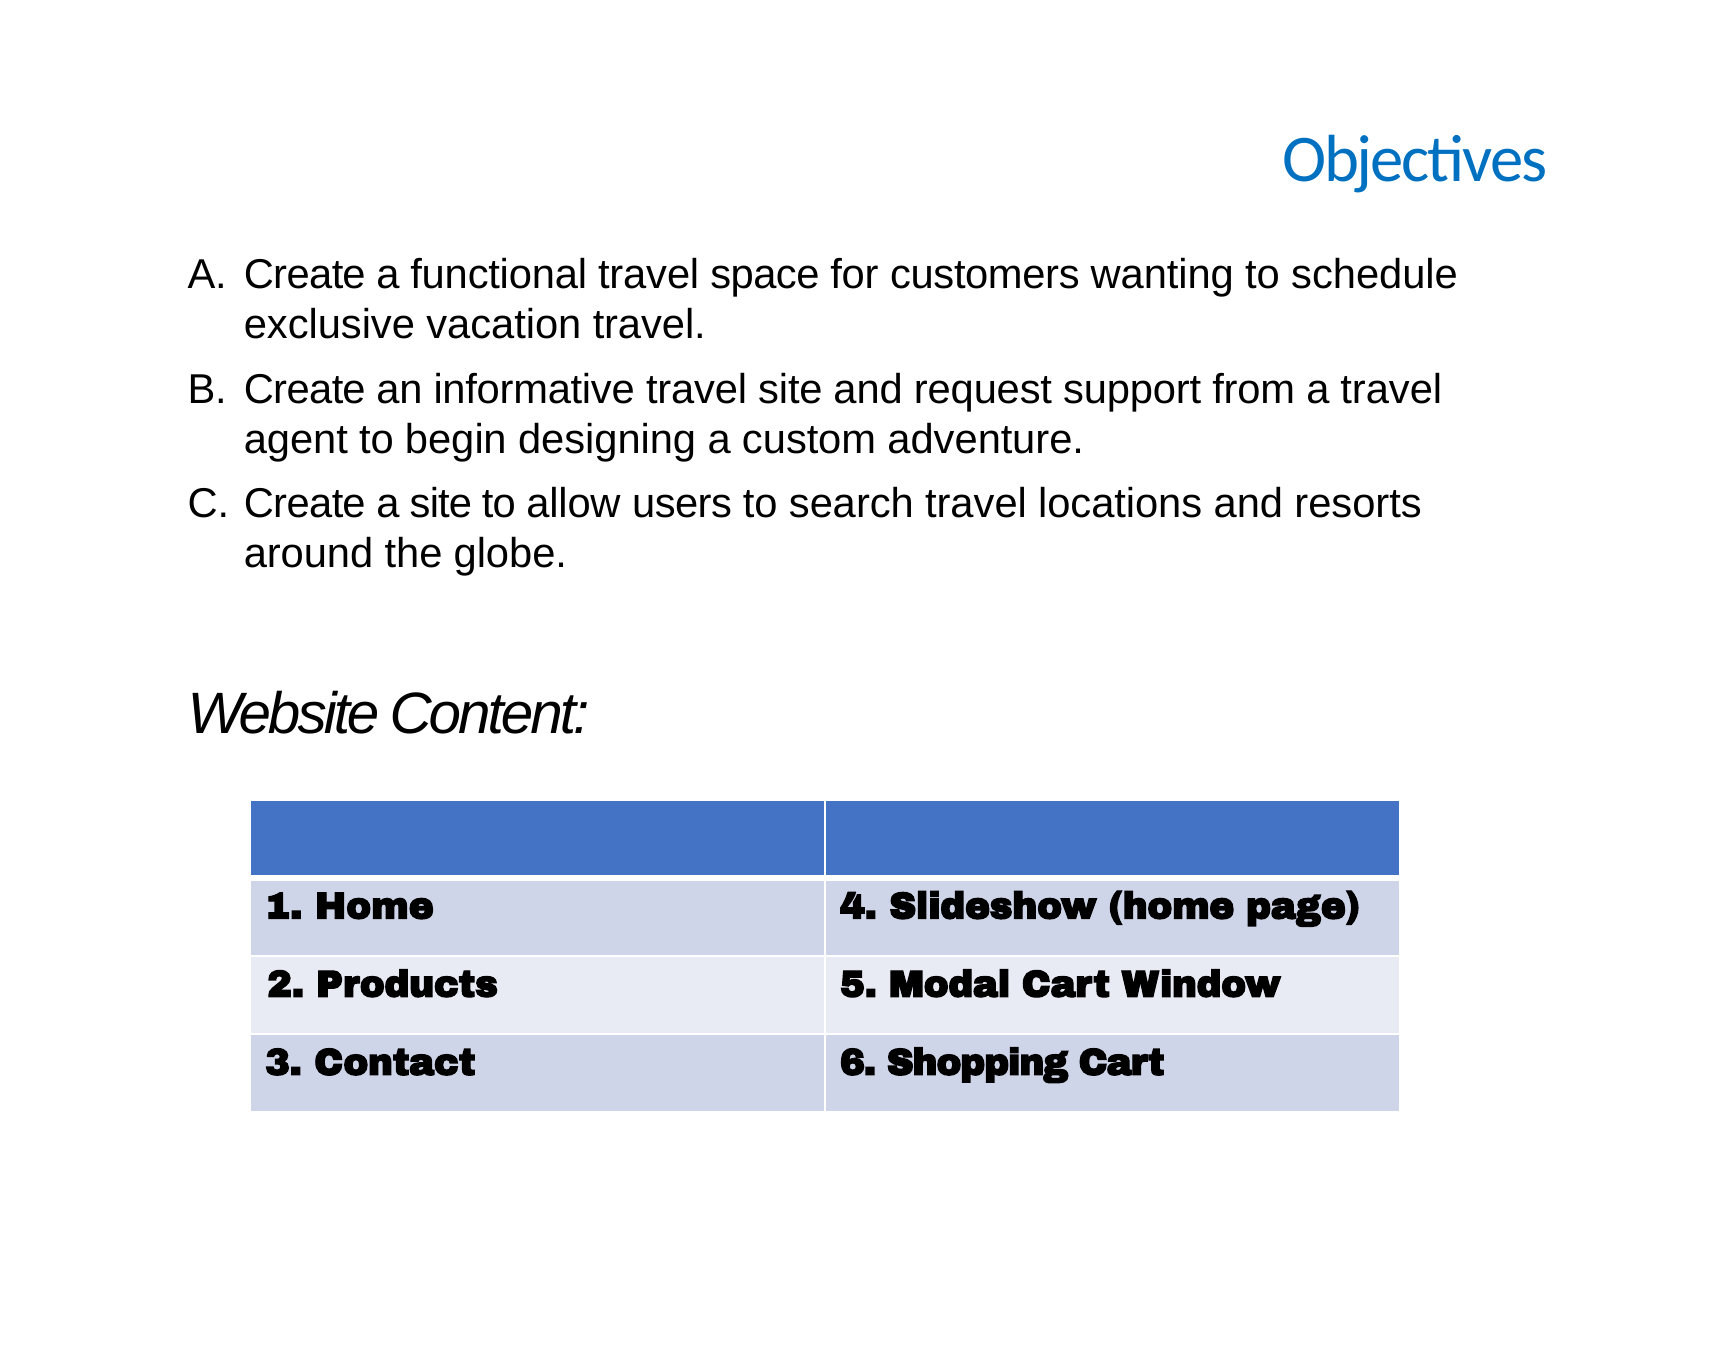

# Objectives
Create a functional travel space for customers wanting to schedule exclusive vacation travel.
Create an informative travel site and request support from a travel agent to begin designing a custom adventure.
Create a site to allow users to search travel locations and resorts around the globe.

Website Content:
|  |  |
| --- | --- |
| 1. Home | 4. Slideshow (home page) |
| 2. Products | 5. Modal Cart Window |
| 3. Contact | 6. Shopping Cart |